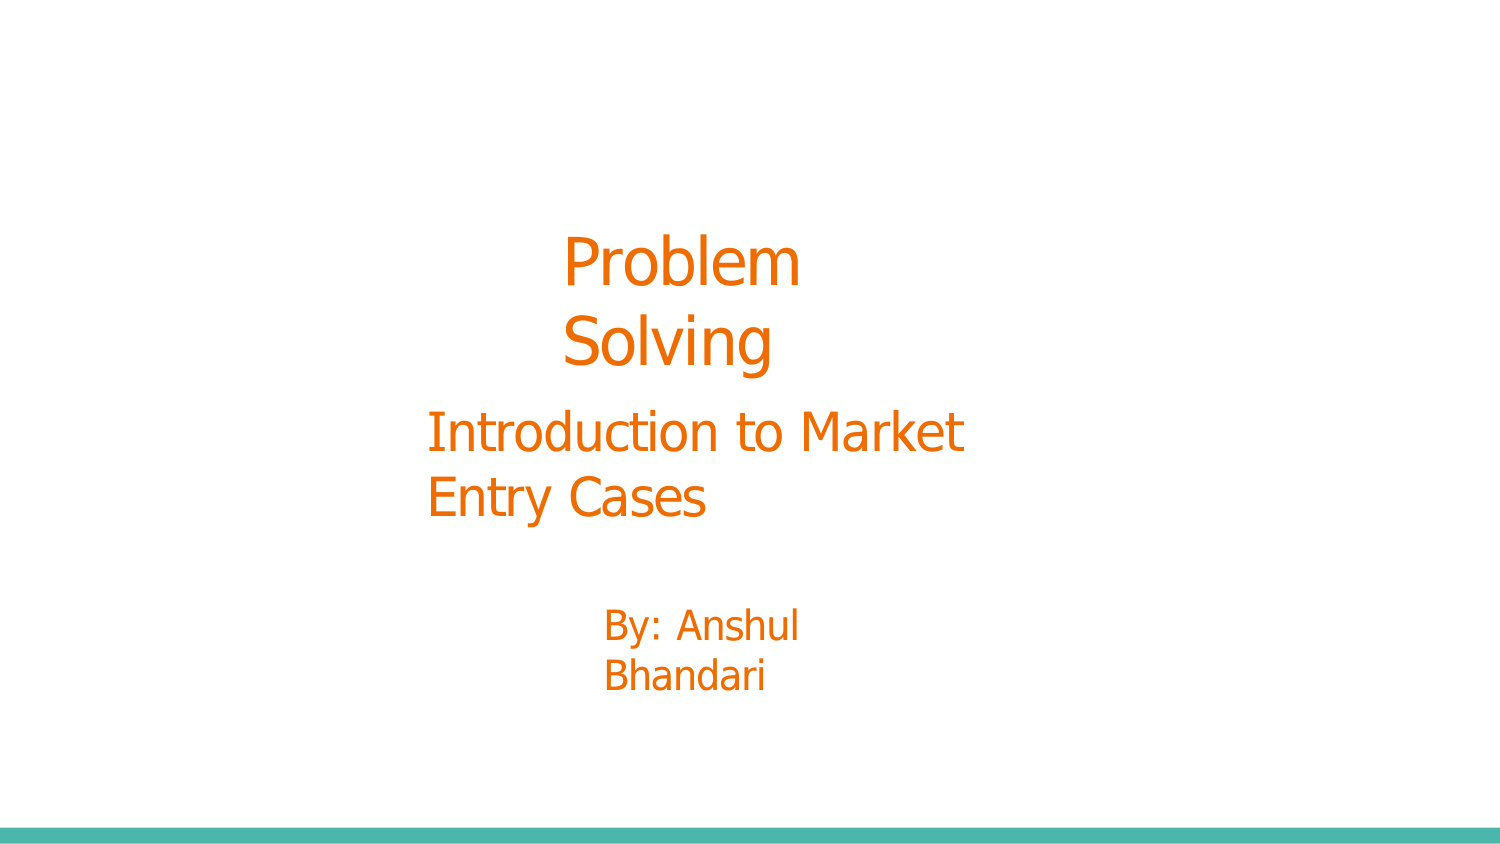

# Problem Solving
Introduction to Market Entry Cases
By: Anshul Bhandari